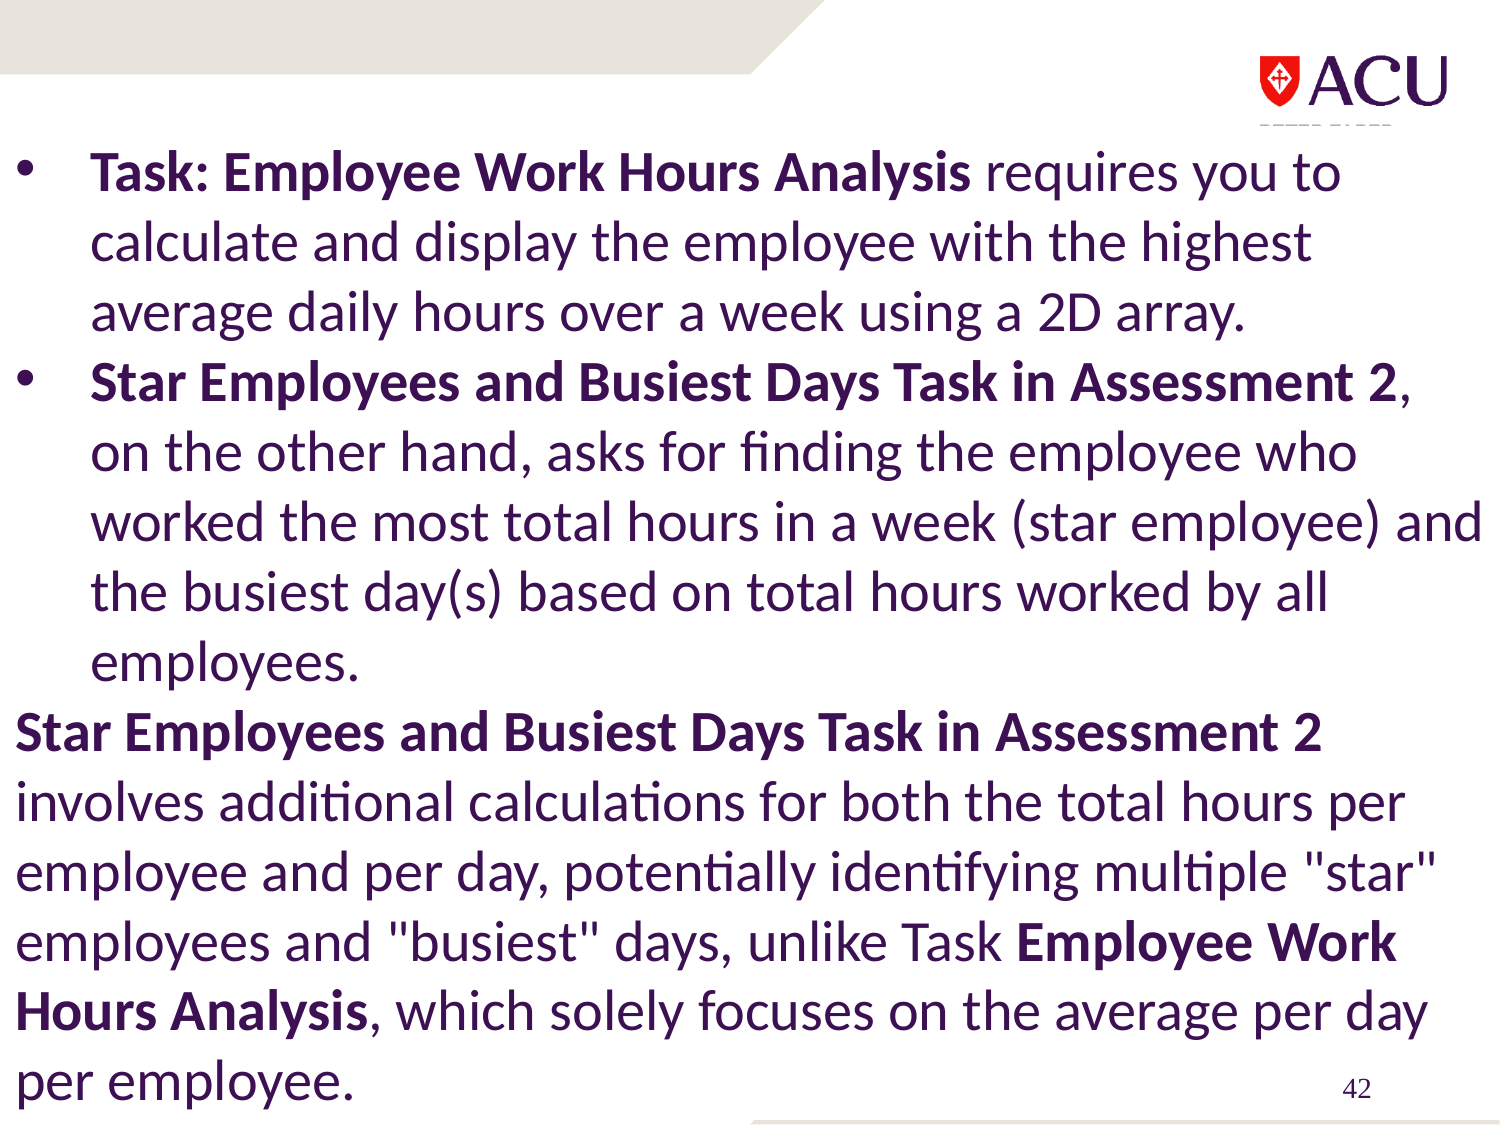

Task: Employee Work Hours Analysis requires you to calculate and display the employee with the highest average daily hours over a week using a 2D array.
Star Employees and Busiest Days Task in Assessment 2, on the other hand, asks for finding the employee who worked the most total hours in a week (star employee) and the busiest day(s) based on total hours worked by all employees.
Star Employees and Busiest Days Task in Assessment 2 involves additional calculations for both the total hours per employee and per day, potentially identifying multiple "star" employees and "busiest" days, unlike Task Employee Work Hours Analysis, which solely focuses on the average per day per employee.
42